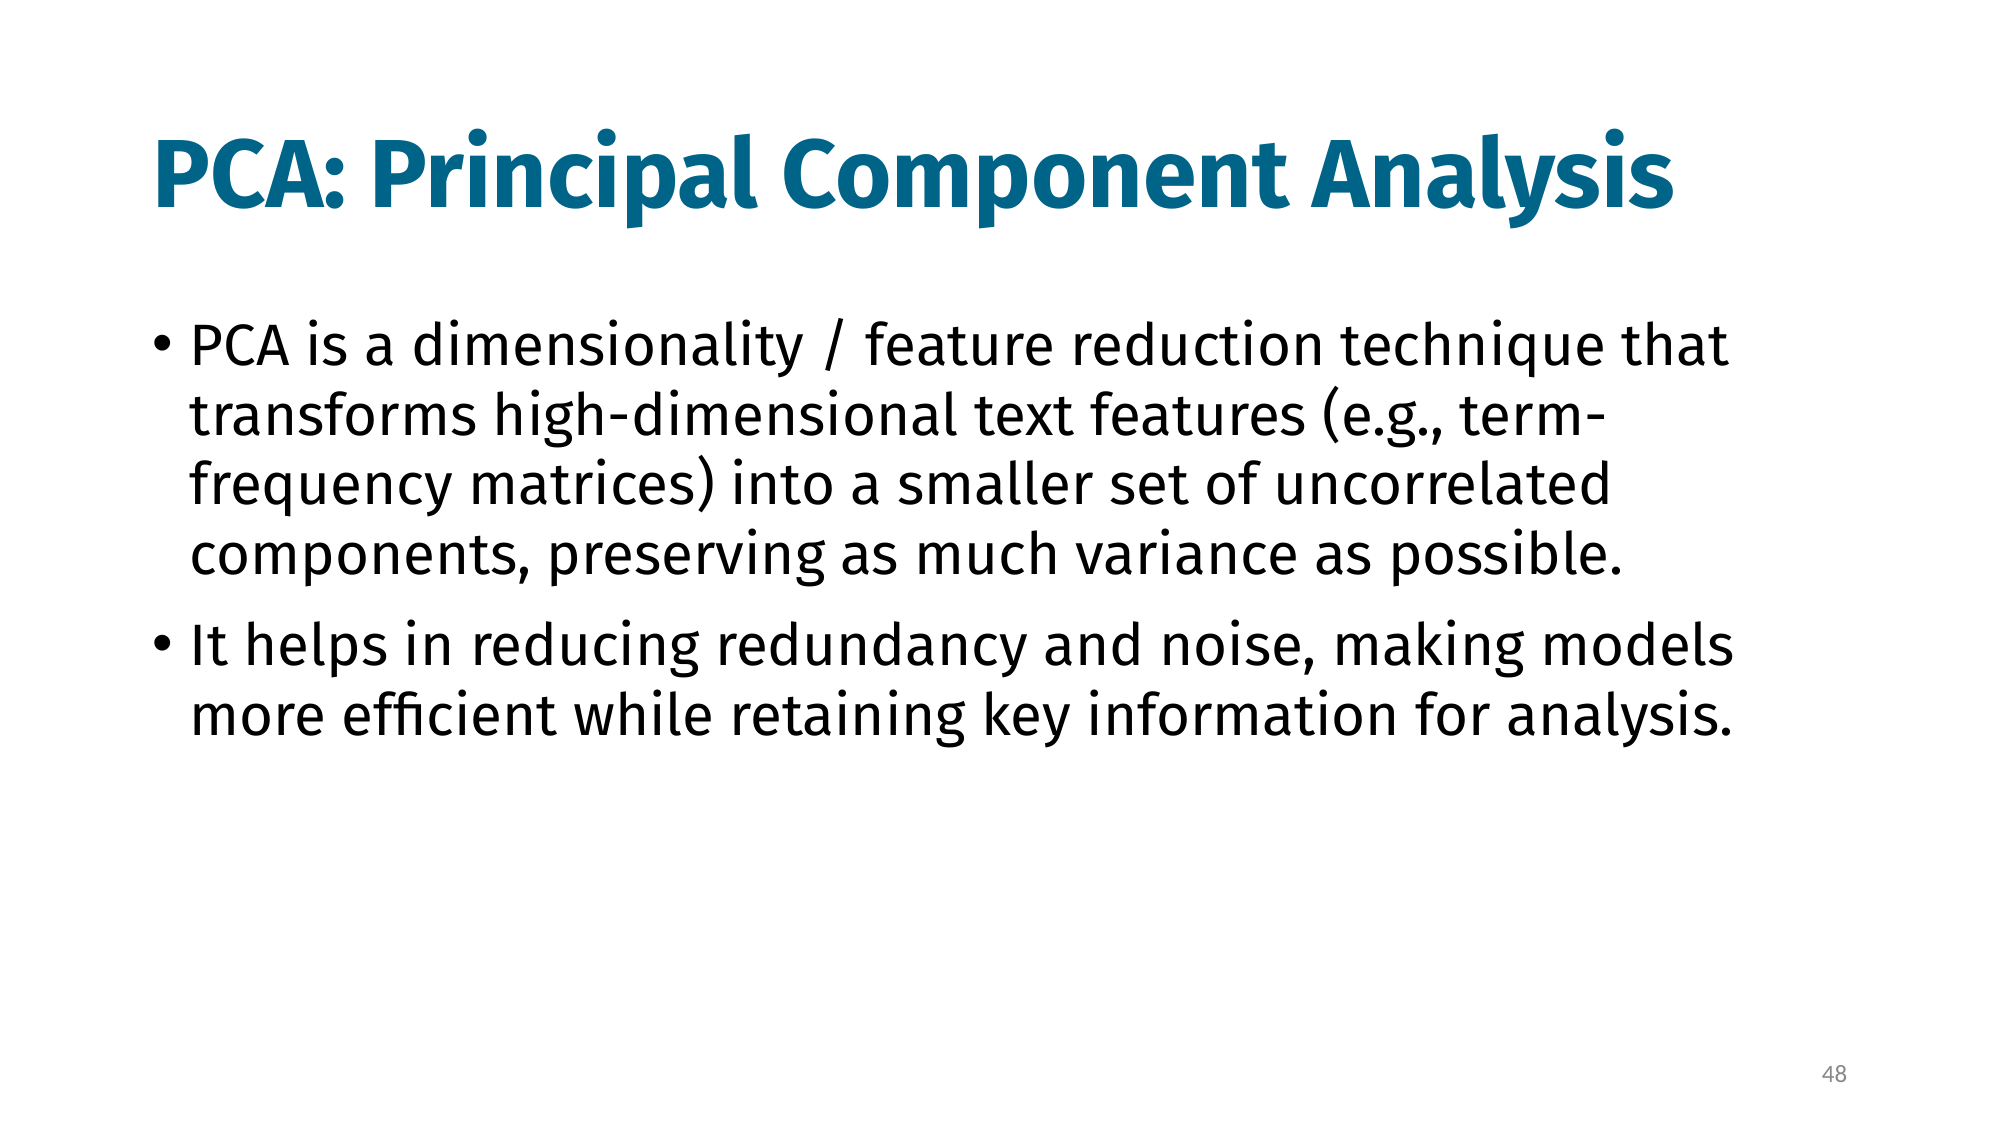

# PCA: Principal Component Analysis
PCA is a dimensionality / feature reduction technique that transforms high-dimensional text features (e.g., term-frequency matrices) into a smaller set of uncorrelated components, preserving as much variance as possible.
It helps in reducing redundancy and noise, making models more efficient while retaining key information for analysis.
48